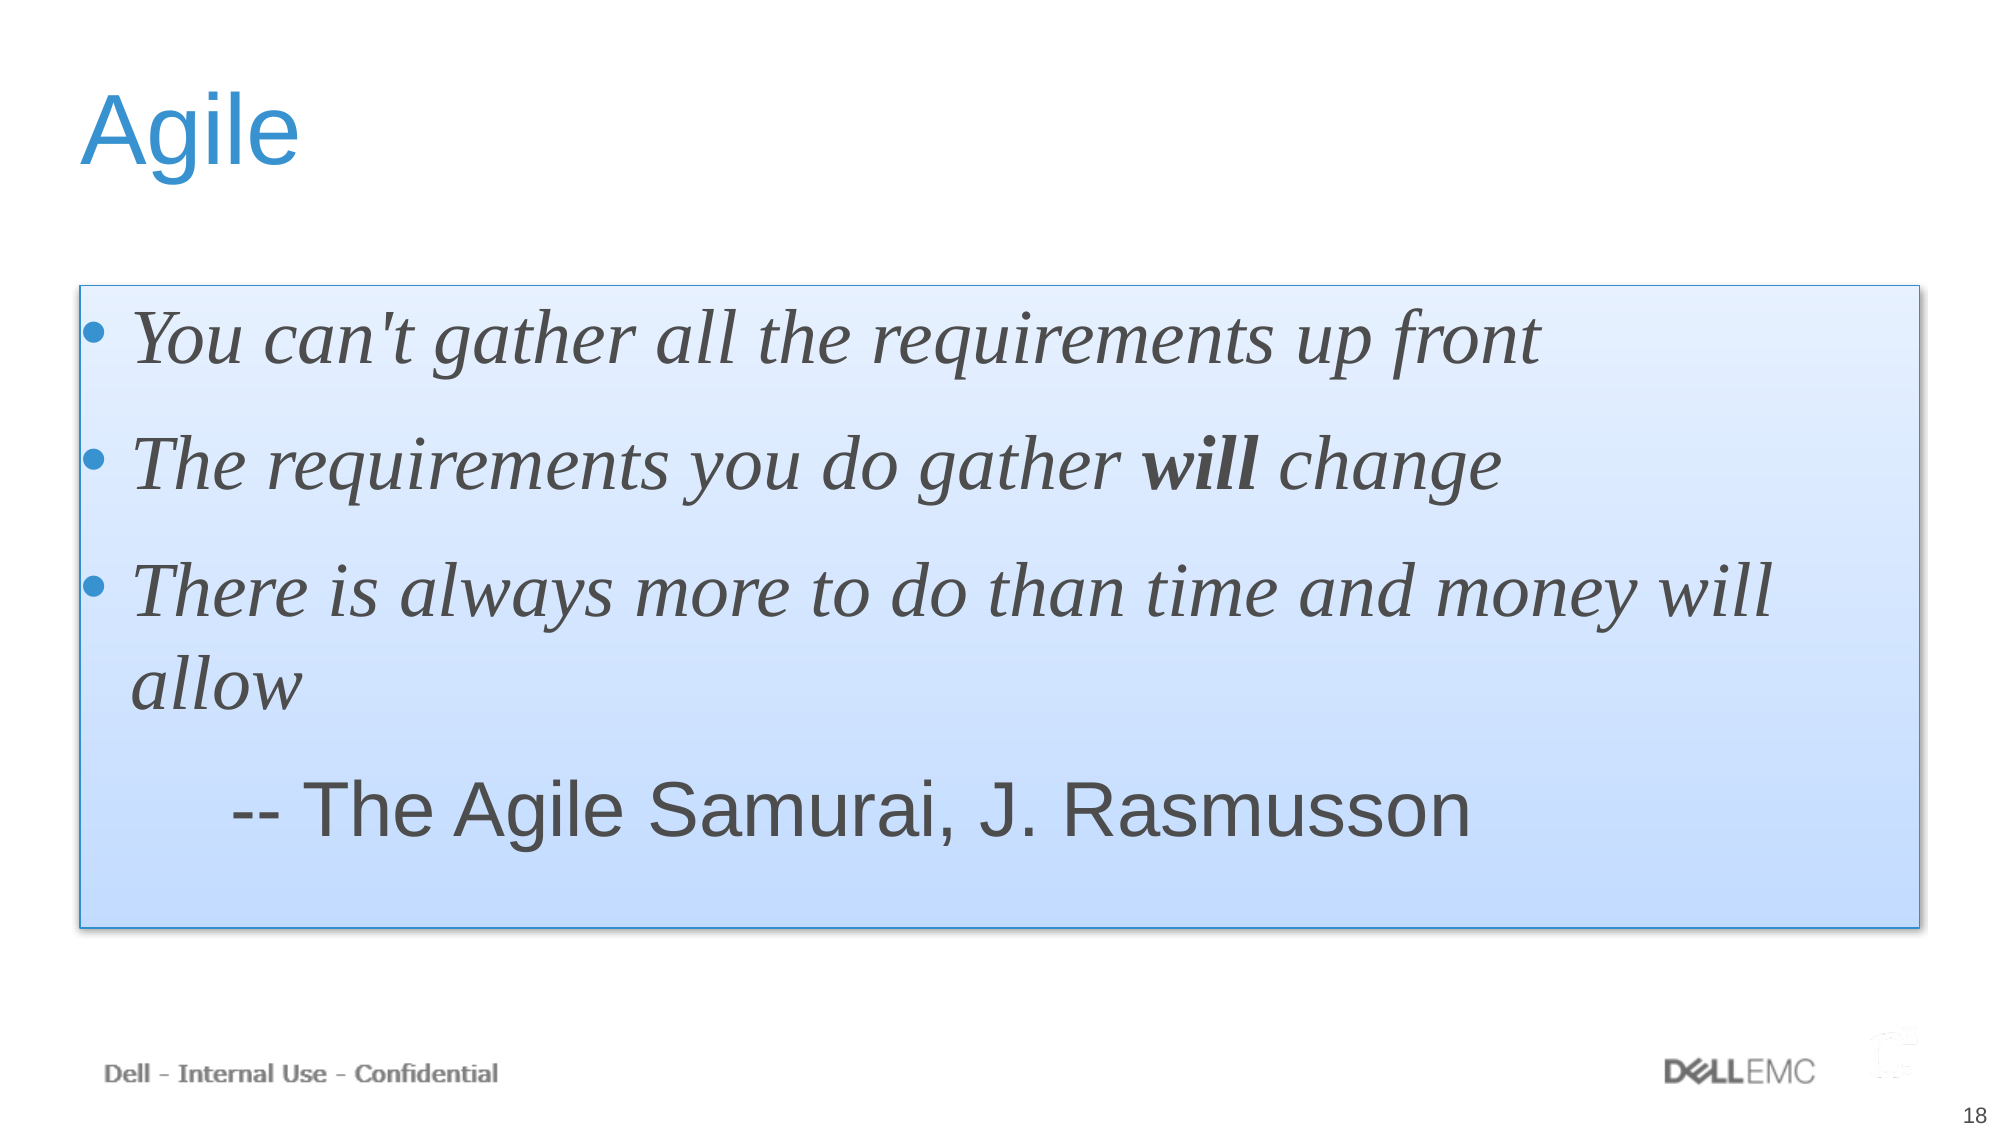

# Agile
You can't gather all the requirements up front
The requirements you do gather will change
There is always more to do than time and money will allow
	-- The Agile Samurai, J. Rasmusson